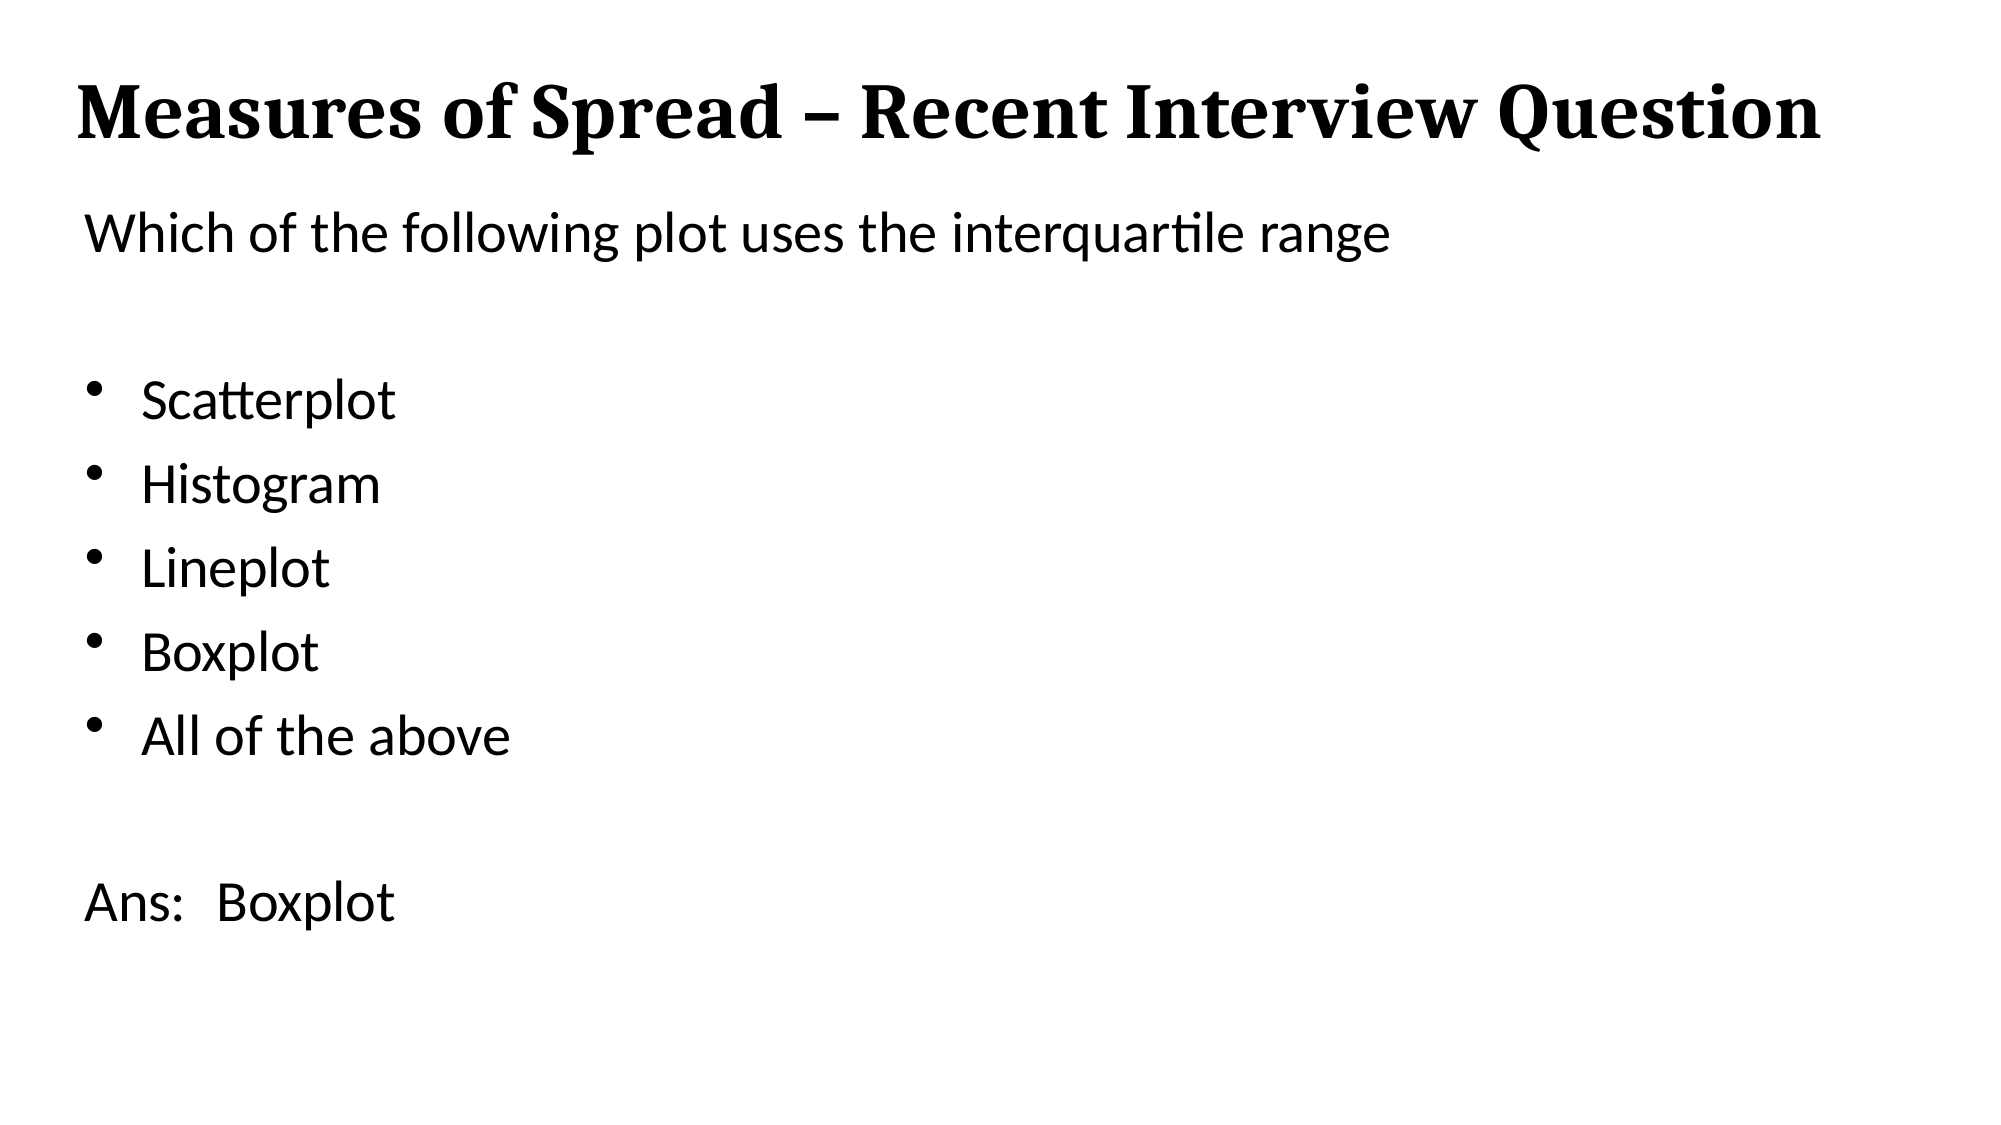

Measures of Spread – Recent Interview Question
Which of the following plot uses the interquartile range

Scatterplot
Histogram
Lineplot
Boxplot
All of the above

Ans:	Boxplot